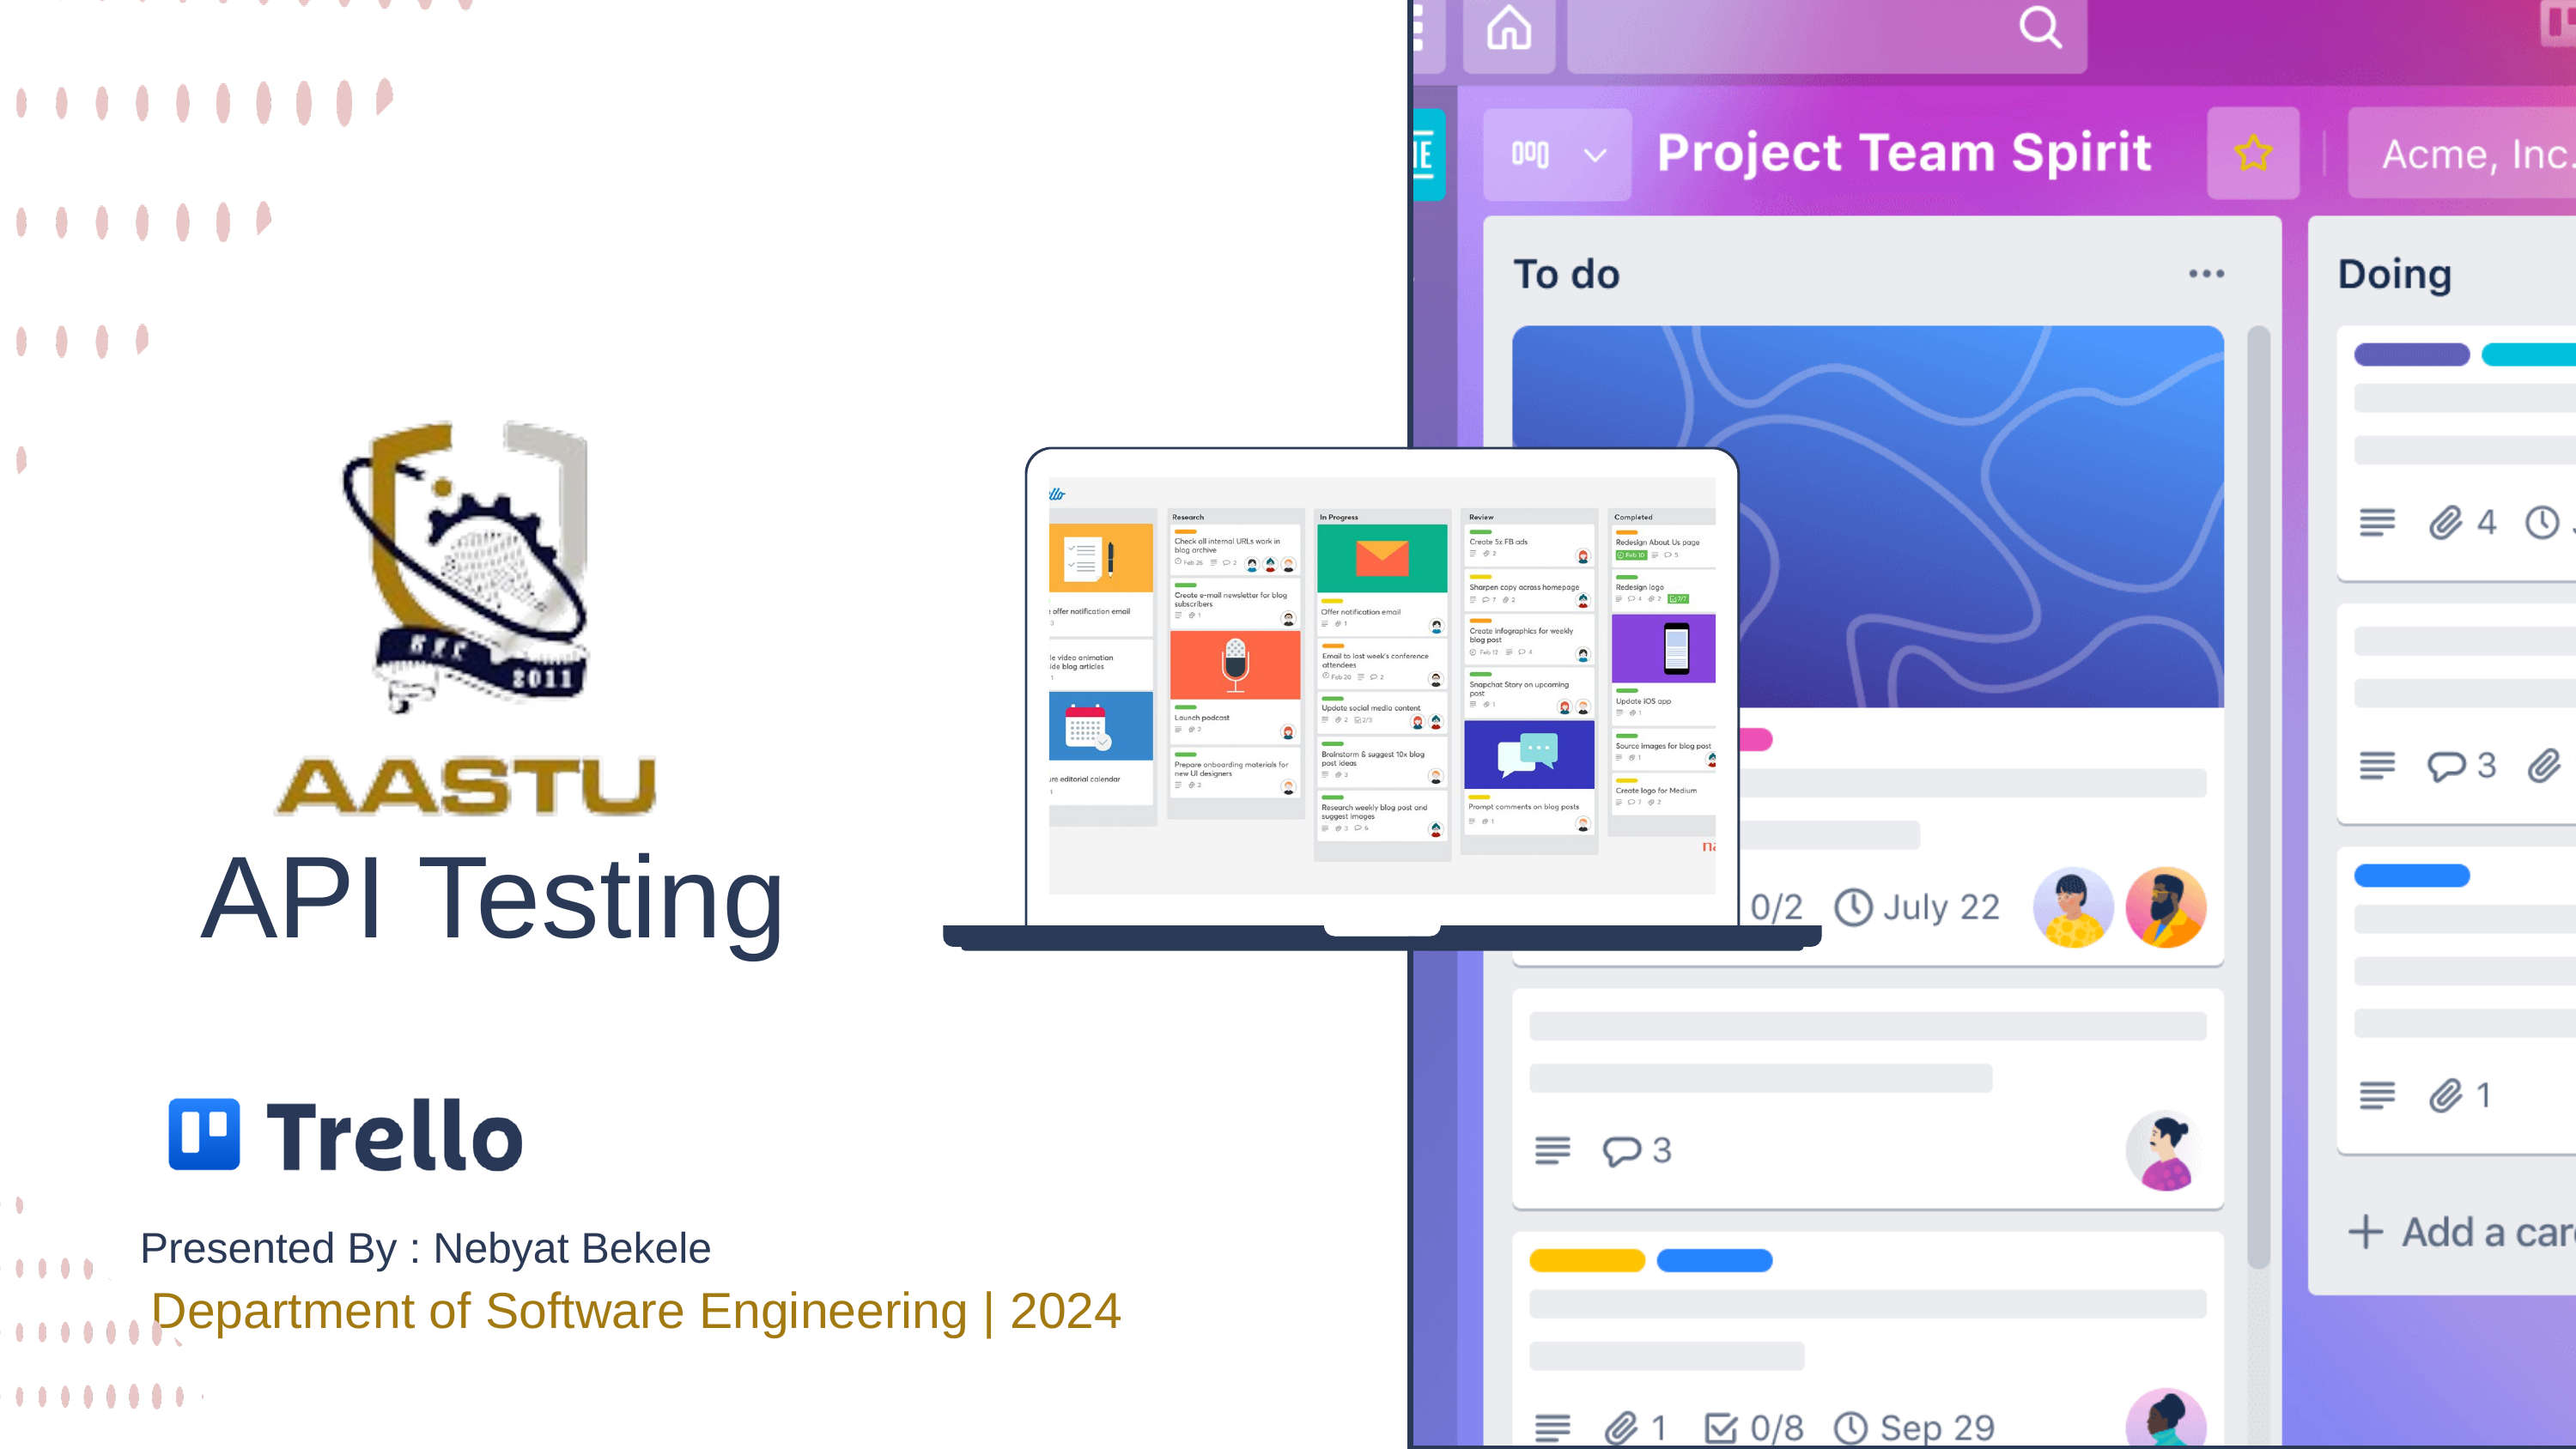

API Testing

Presented By : Nebyat Bekele
Department of Software Engineering | 2024